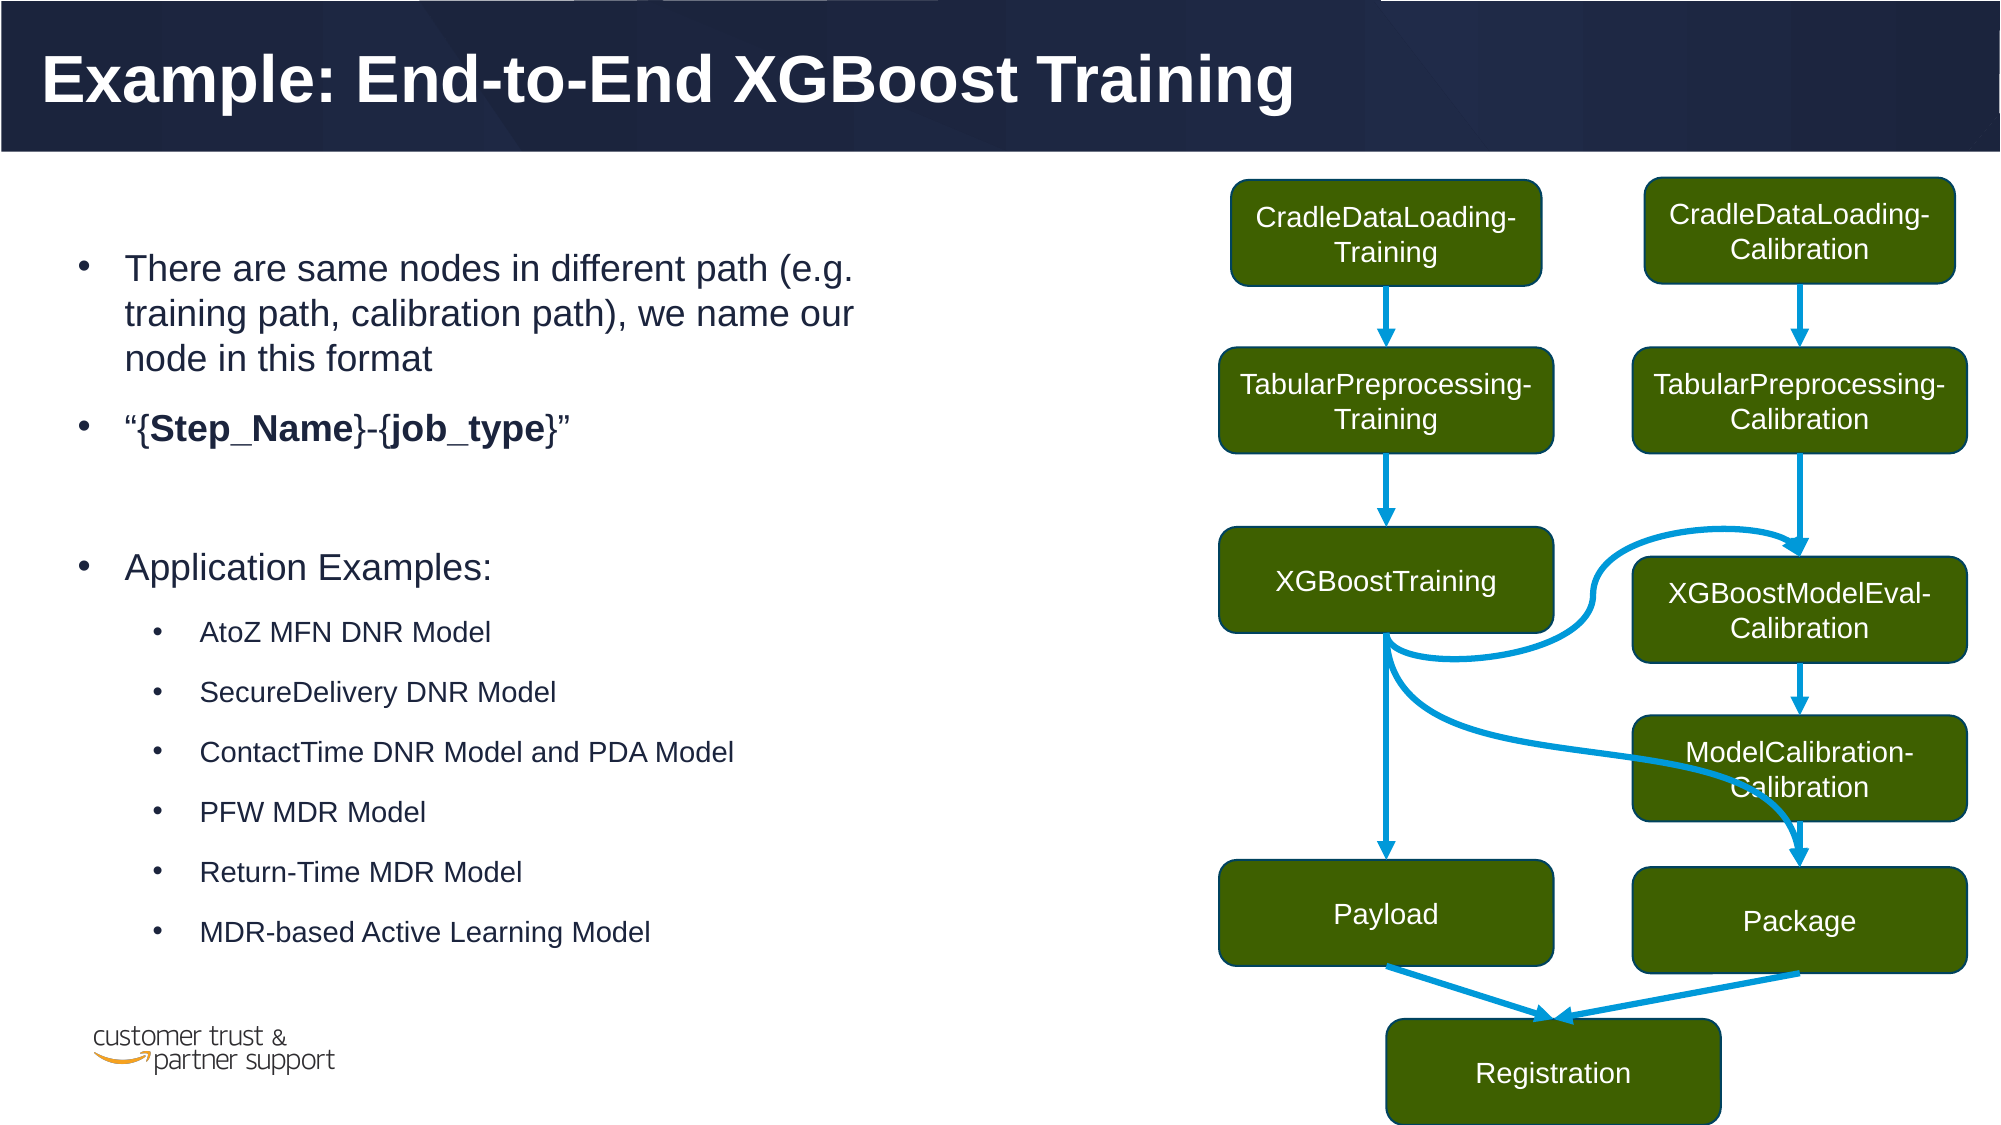

Example: End-to-End XGBoost Training

There are same nodes in different path (e.g. training path, calibration path), we name our node in this format
“{Step_Name}-{job_type}”

Application Examples:
AtoZ MFN DNR Model
SecureDelivery DNR Model
ContactTime DNR Model and PDA Model
PFW MDR Model
Return-Time MDR Model
MDR-based Active Learning Model
CradleDataLoading-Calibration
CradleDataLoading-Training
TabularPreprocessing-Training
TabularPreprocessing-Calibration
XGBoostTraining
XGBoostModelEval-Calibration
ModelCalibration-Calibration
Payload
Package
Registration